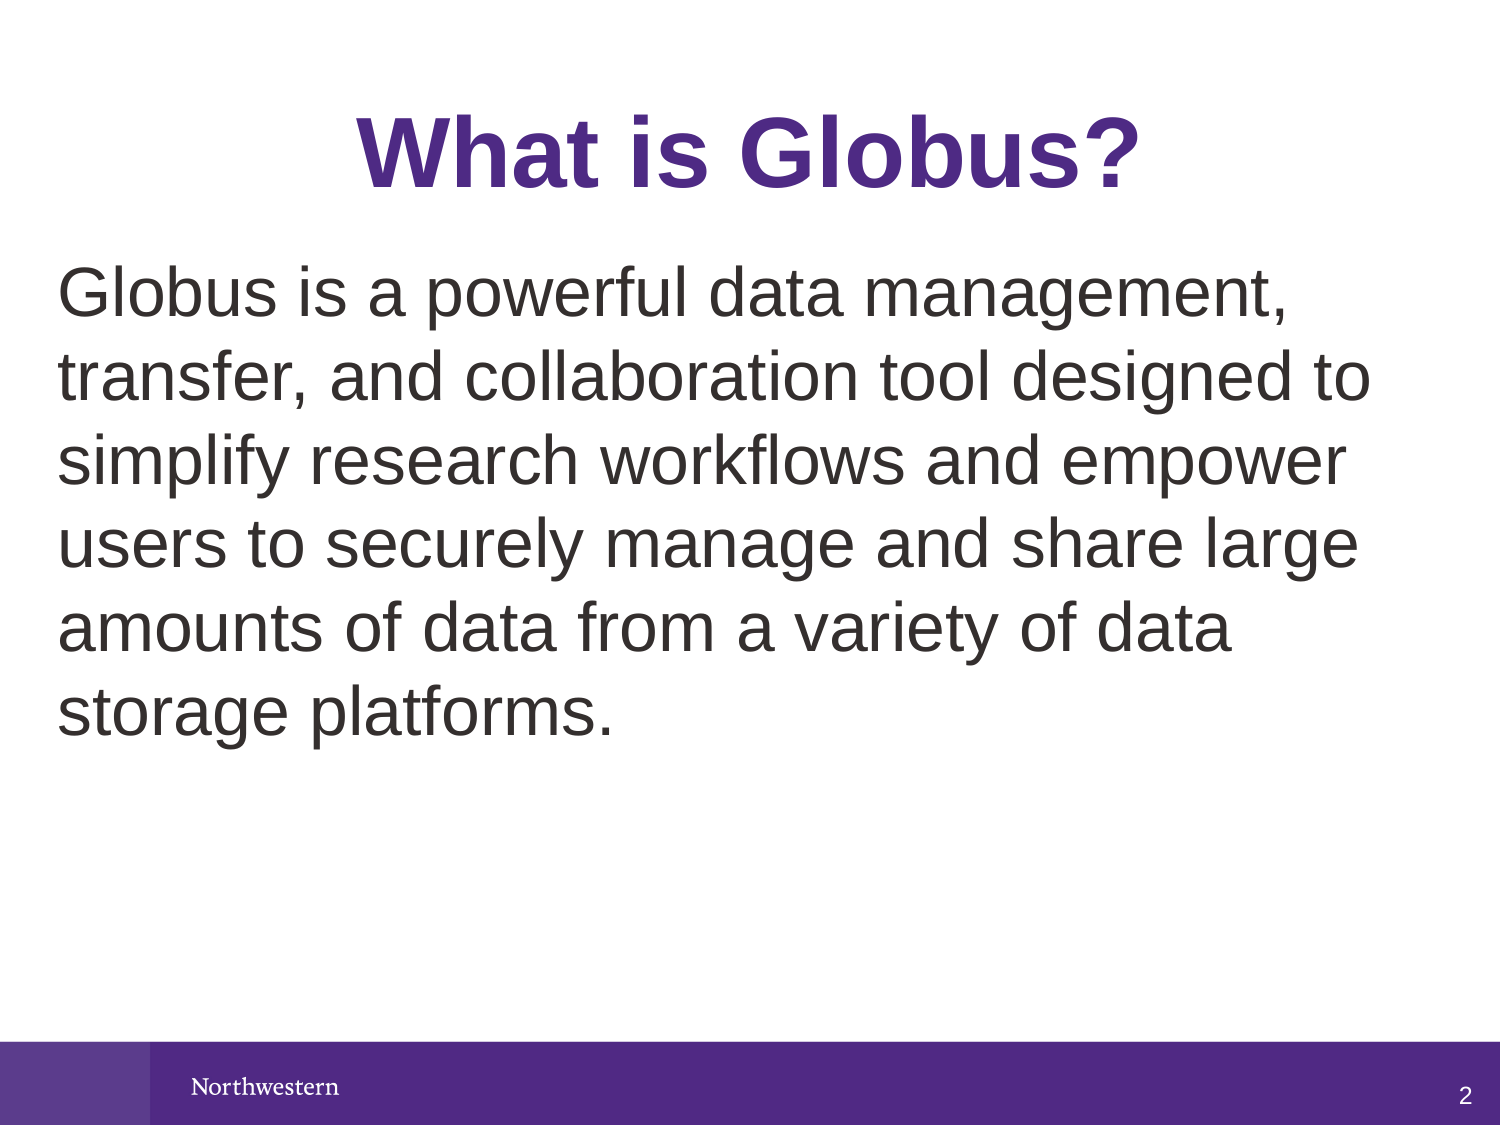

# What is Globus?
Globus is a powerful data management, transfer, and collaboration tool designed to simplify research workflows and empower users to securely manage and share large amounts of data from a variety of data storage platforms.

2